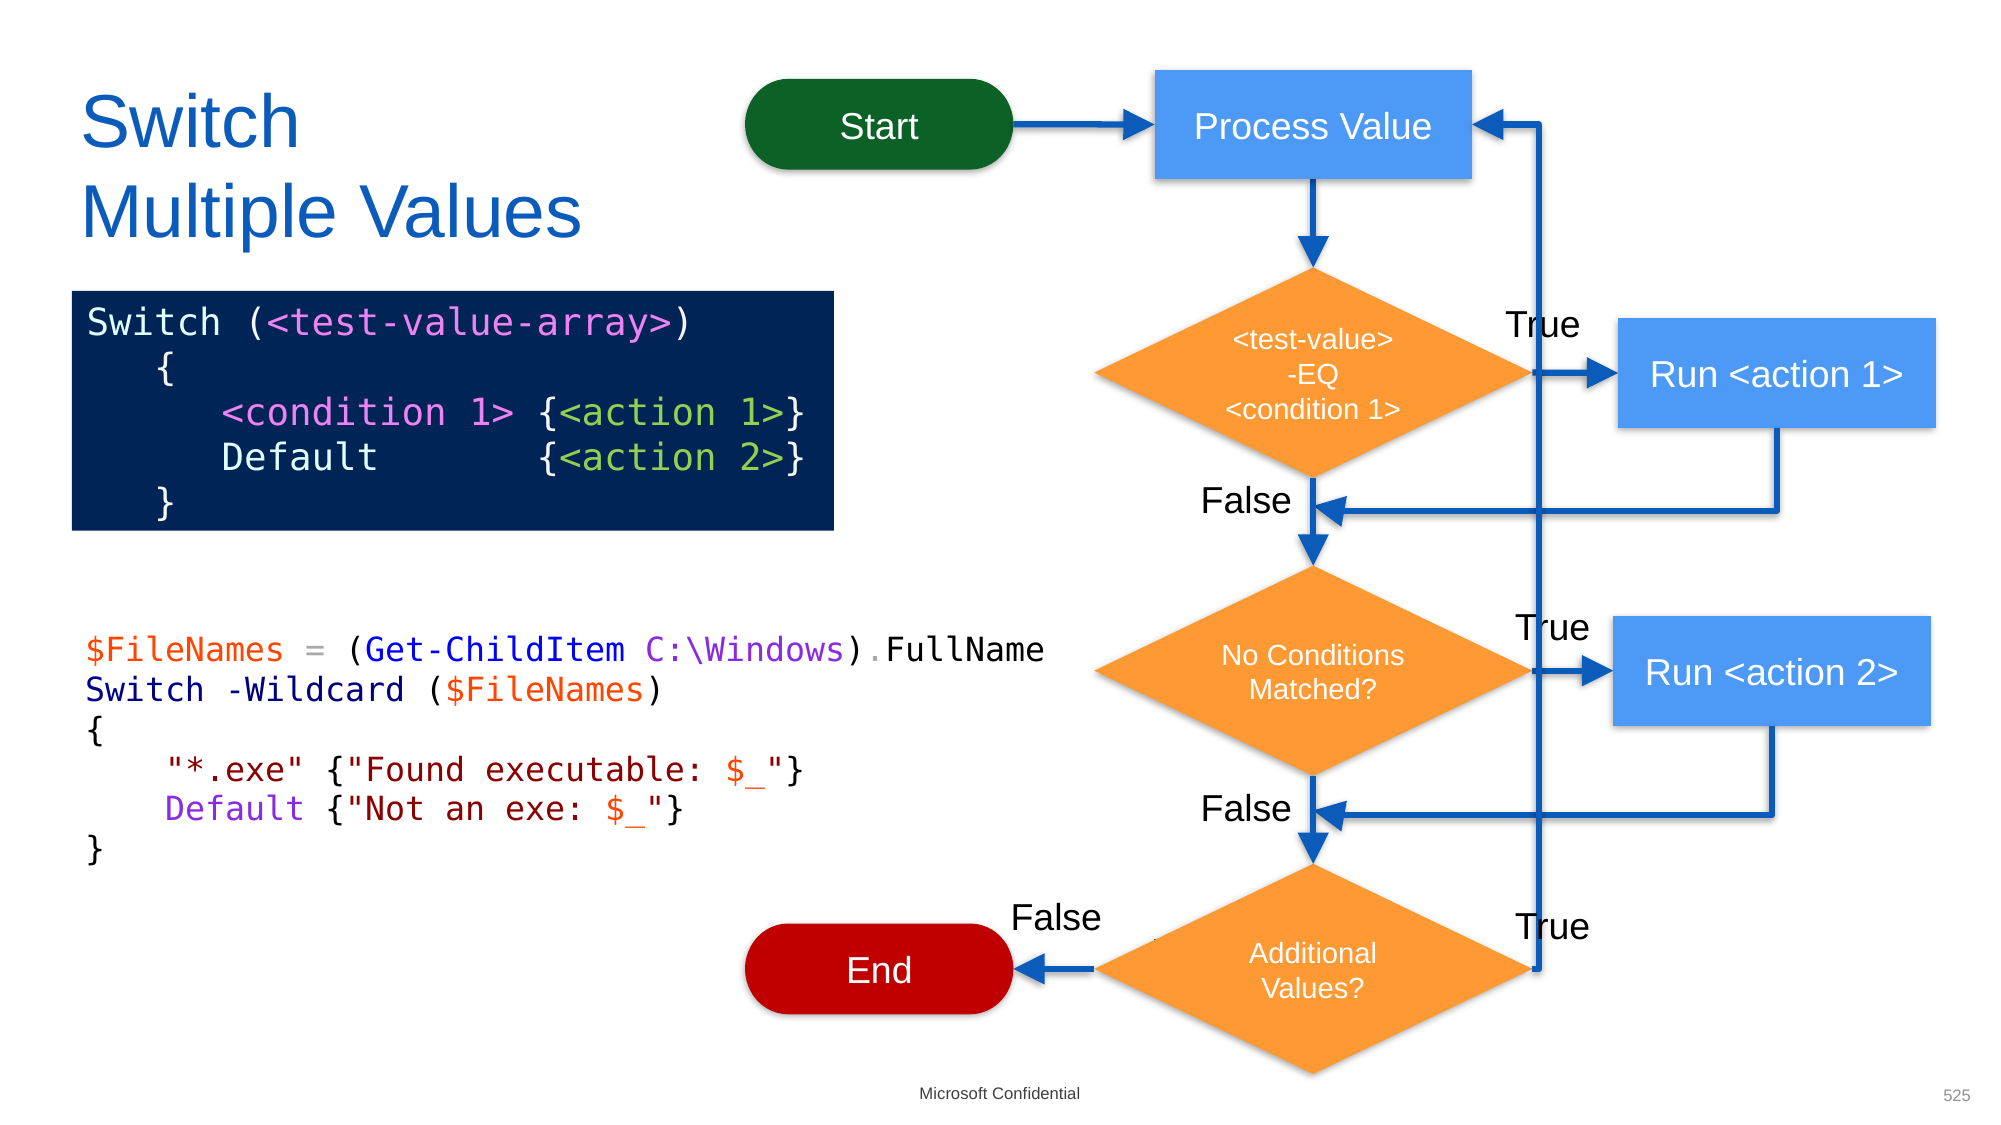

# Switch Multiple Values
Process Value
Start
<test-value>
-EQ
<condition 1>
True
Run <action 1>
False
No Conditions Matched?
True
Run <action 2>
False
Additional Values?
False
True
False
End
Switch (<test-value-array>)
   {
      <condition 1> {<action 1>}
      Default       {<action 2>}
   }
$FileNames = (Get-ChildItem C:\Windows).FullName
Switch -Wildcard ($FileNames)
{
    "*.exe" {"Found executable: $_"}
    Default {"Not an exe: $_"}
}
525